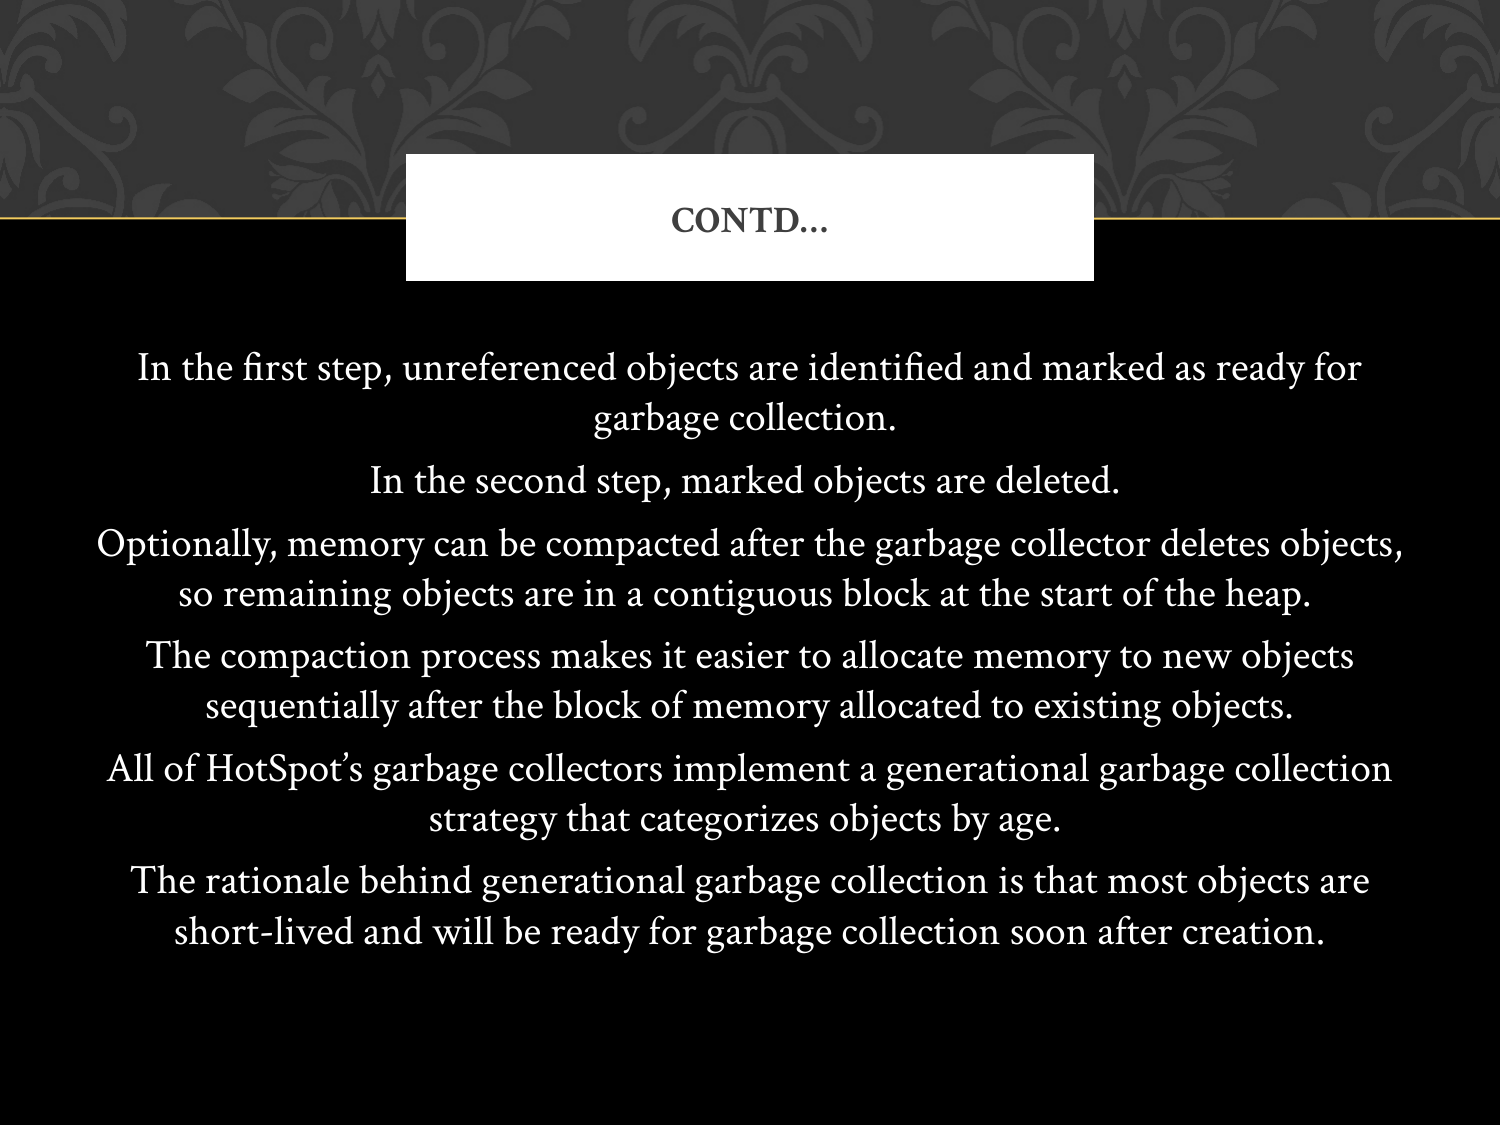

# CONTD…
In the first step, unreferenced objects are identified and marked as ready for garbage collection.
In the second step, marked objects are deleted.
Optionally, memory can be compacted after the garbage collector deletes objects, so remaining objects are in a contiguous block at the start of the heap.
The compaction process makes it easier to allocate memory to new objects sequentially after the block of memory allocated to existing objects.
All of HotSpot’s garbage collectors implement a generational garbage collection strategy that categorizes objects by age.
The rationale behind generational garbage collection is that most objects are short-lived and will be ready for garbage collection soon after creation.